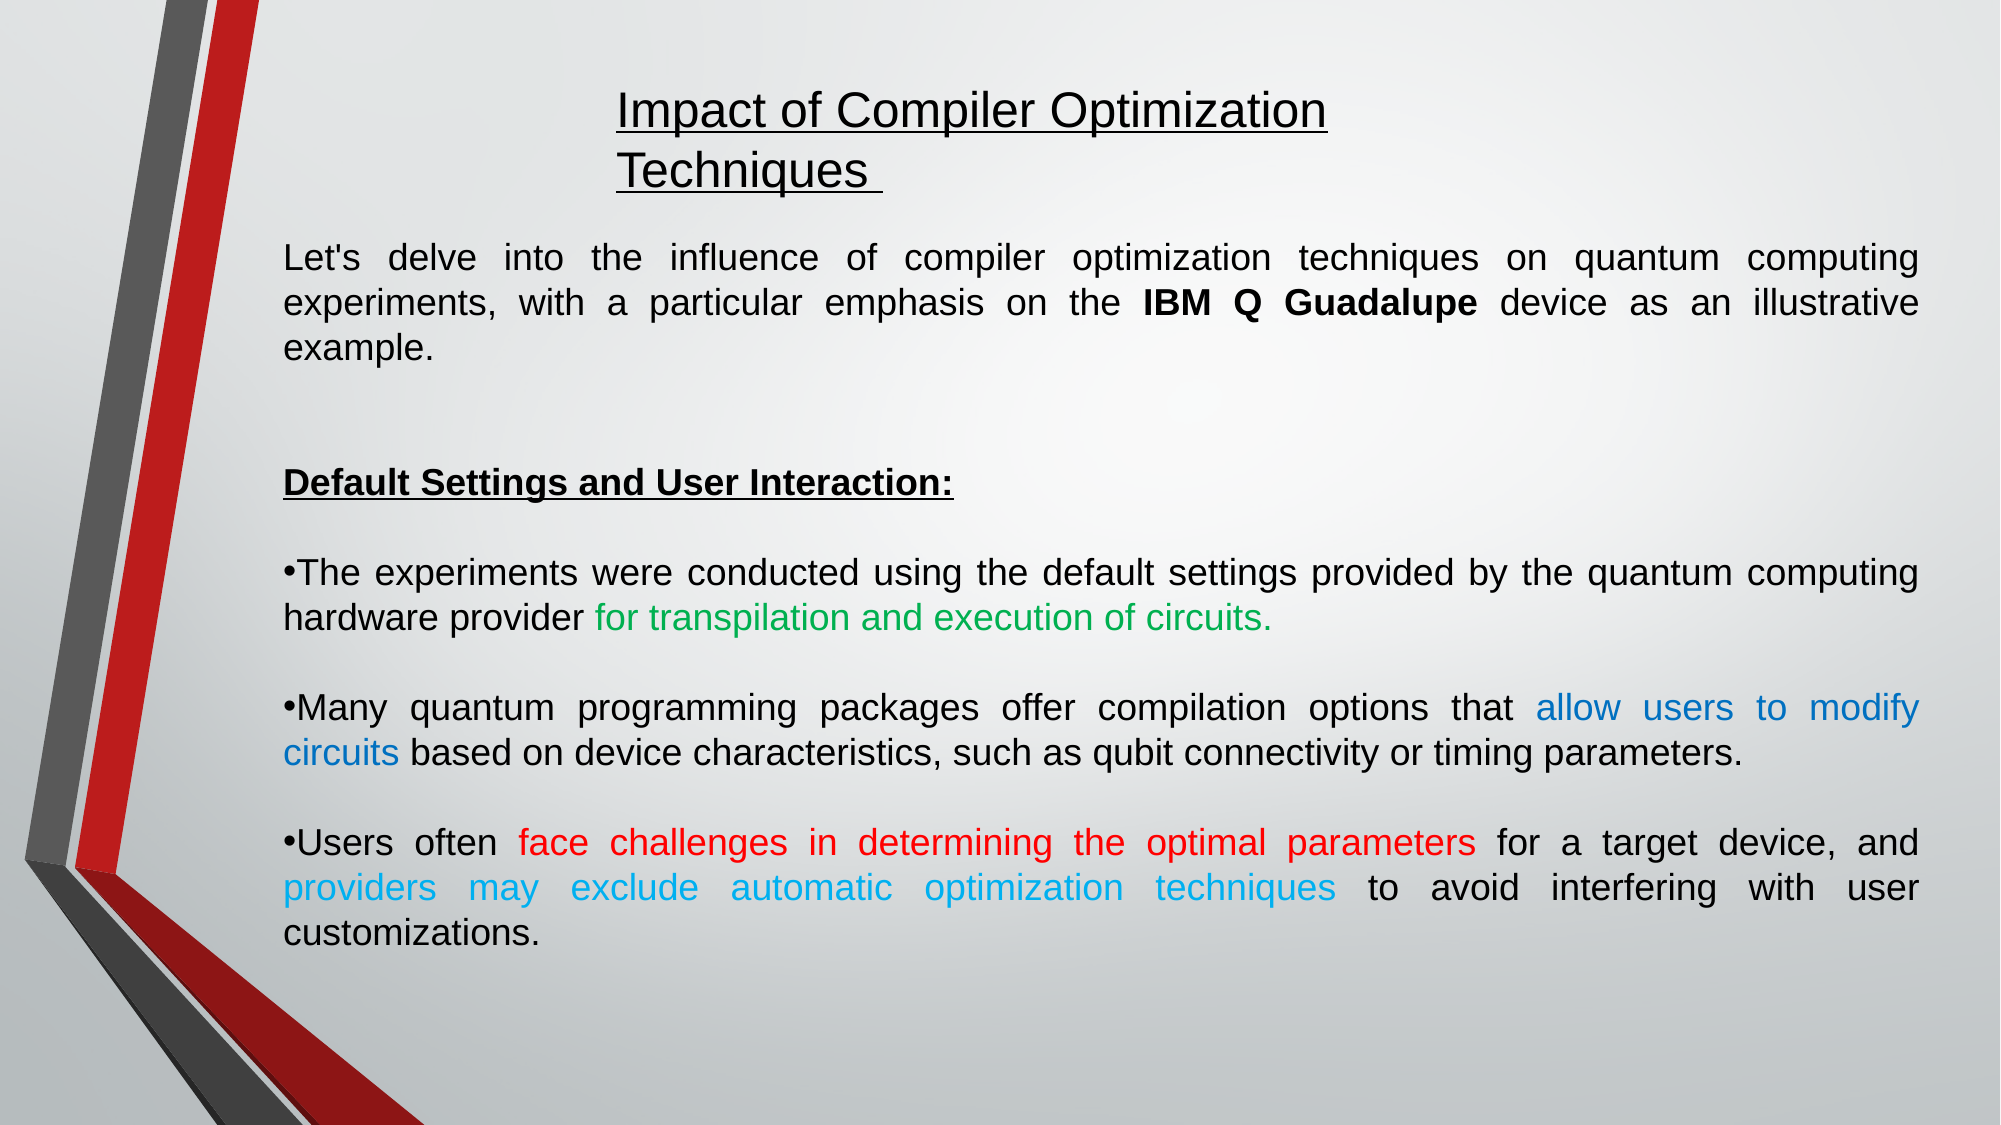

Impact of Compiler Optimization Techniques
Let's delve into the influence of compiler optimization techniques on quantum computing experiments, with a particular emphasis on the IBM Q Guadalupe device as an illustrative example.

Default Settings and User Interaction:

The experiments were conducted using the default settings provided by the quantum computing hardware provider for transpilation and execution of circuits.

Many quantum programming packages offer compilation options that allow users to modify circuits based on device characteristics, such as qubit connectivity or timing parameters.

Users often face challenges in determining the optimal parameters for a target device, and providers may exclude automatic optimization techniques to avoid interfering with user customizations.